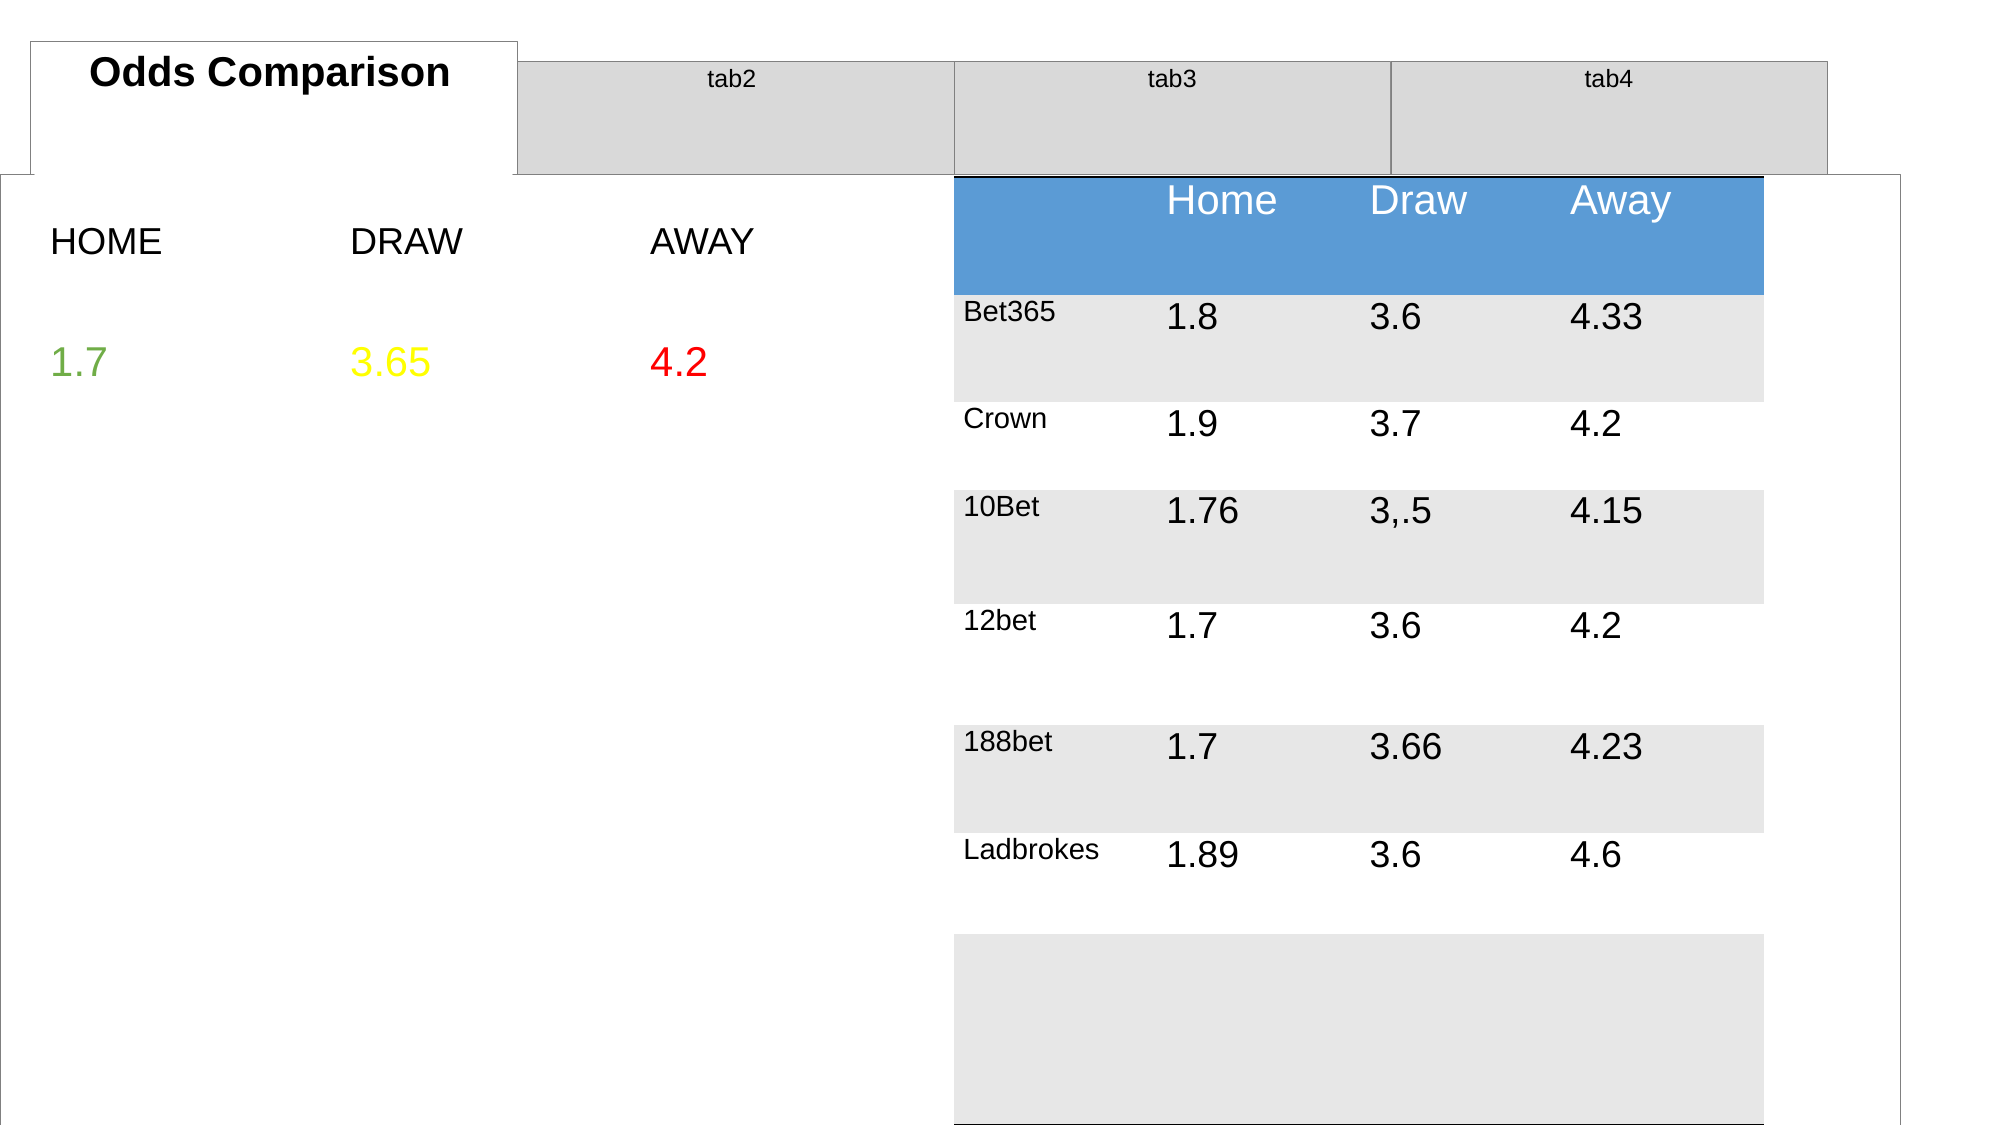

Odds Comparison

tab2
tab3
tab4

|  | Home | Draw | Away |
| --- | --- | --- | --- |
| Bet365 | 1.8 | 3.6 | 4.33 |
| Crown | 1.9 | 3.7 | 4.2 |
| 10Bet | 1.76 | 3,.5 | 4.15 |
| 12bet | 1.7 | 3.6 | 4.2 |
| 188bet | 1.7 | 3.66 | 4.23 |
| Ladbrokes | 1.89 | 3.6 | 4.6 |
|  |  |  |  |
HOME		DRAW		AWAY
1.7		3.65		4.2